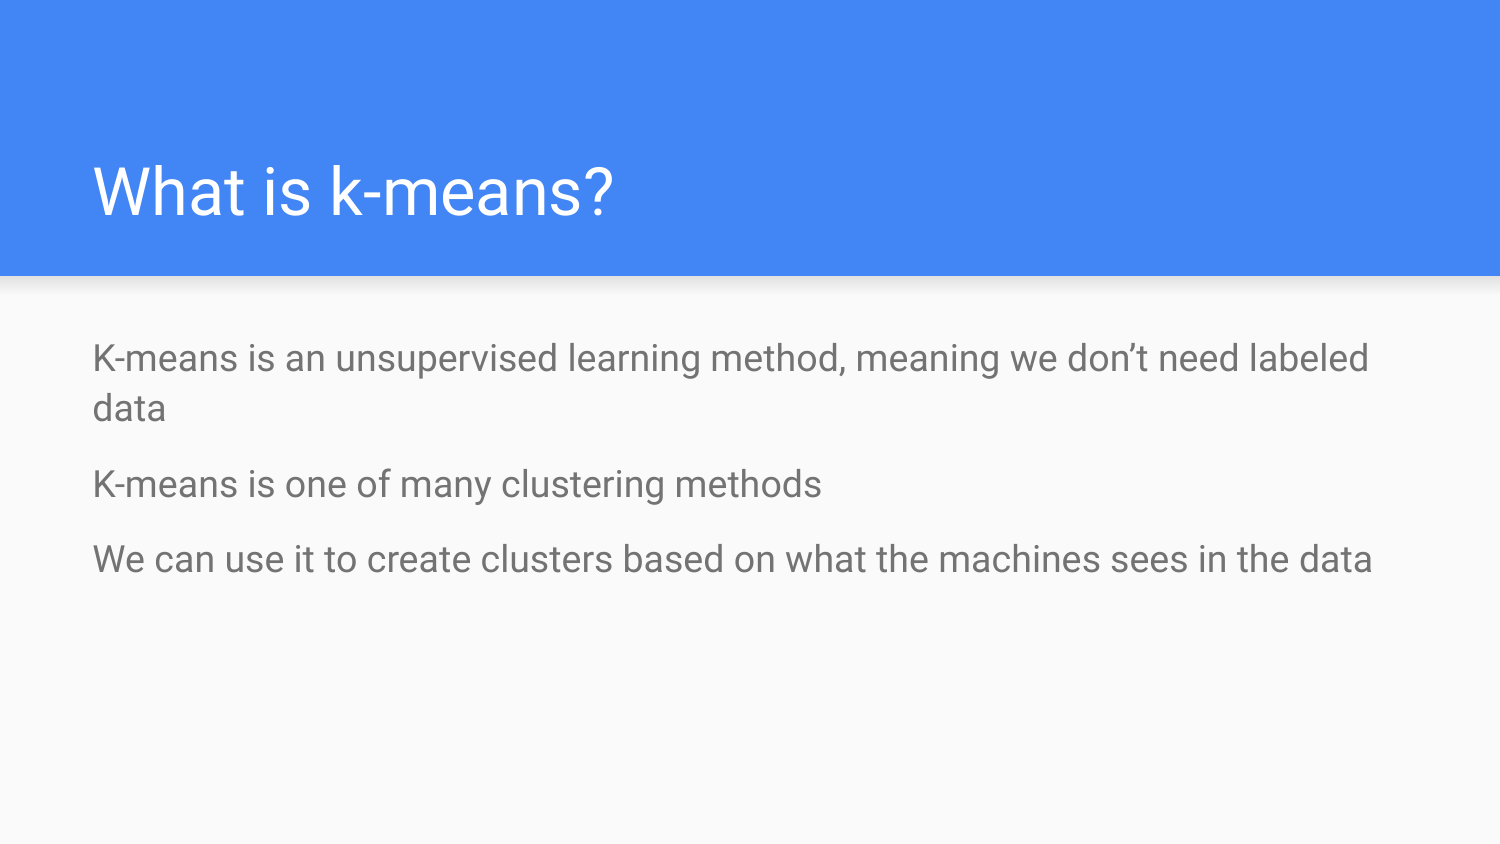

# What is k-means?
K-means is an unsupervised learning method, meaning we don’t need labeled data
K-means is one of many clustering methods
We can use it to create clusters based on what the machines sees in the data